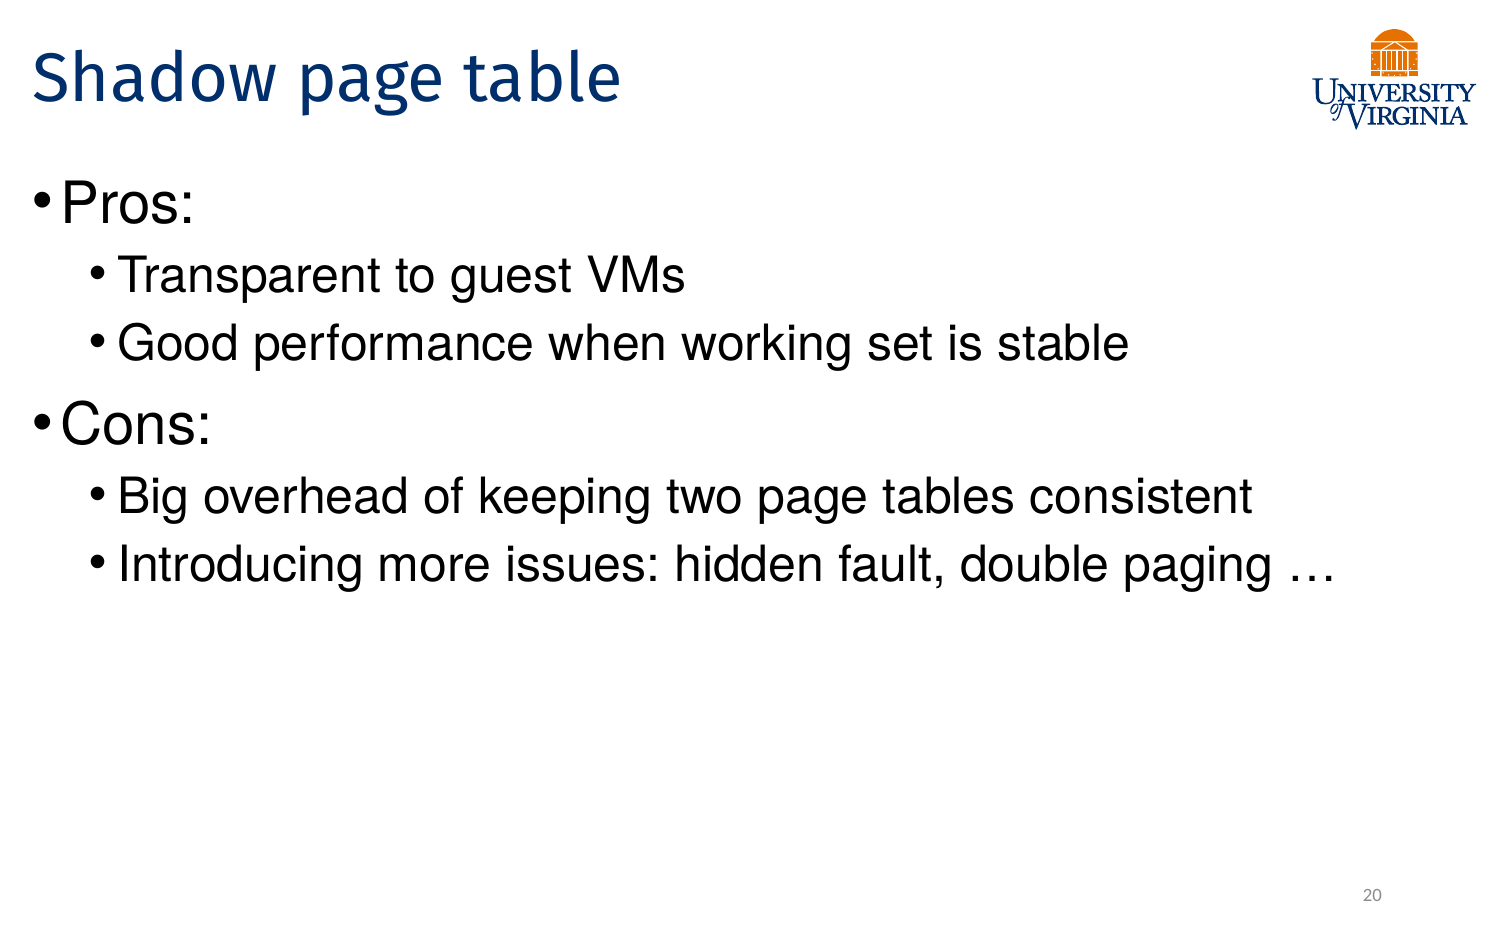

# Shadow page table
Pros:
Transparent to guest VMs
Good performance when working set is stable
Cons:
Big overhead of keeping two page tables consistent
Introducing more issues: hidden fault, double paging …
20